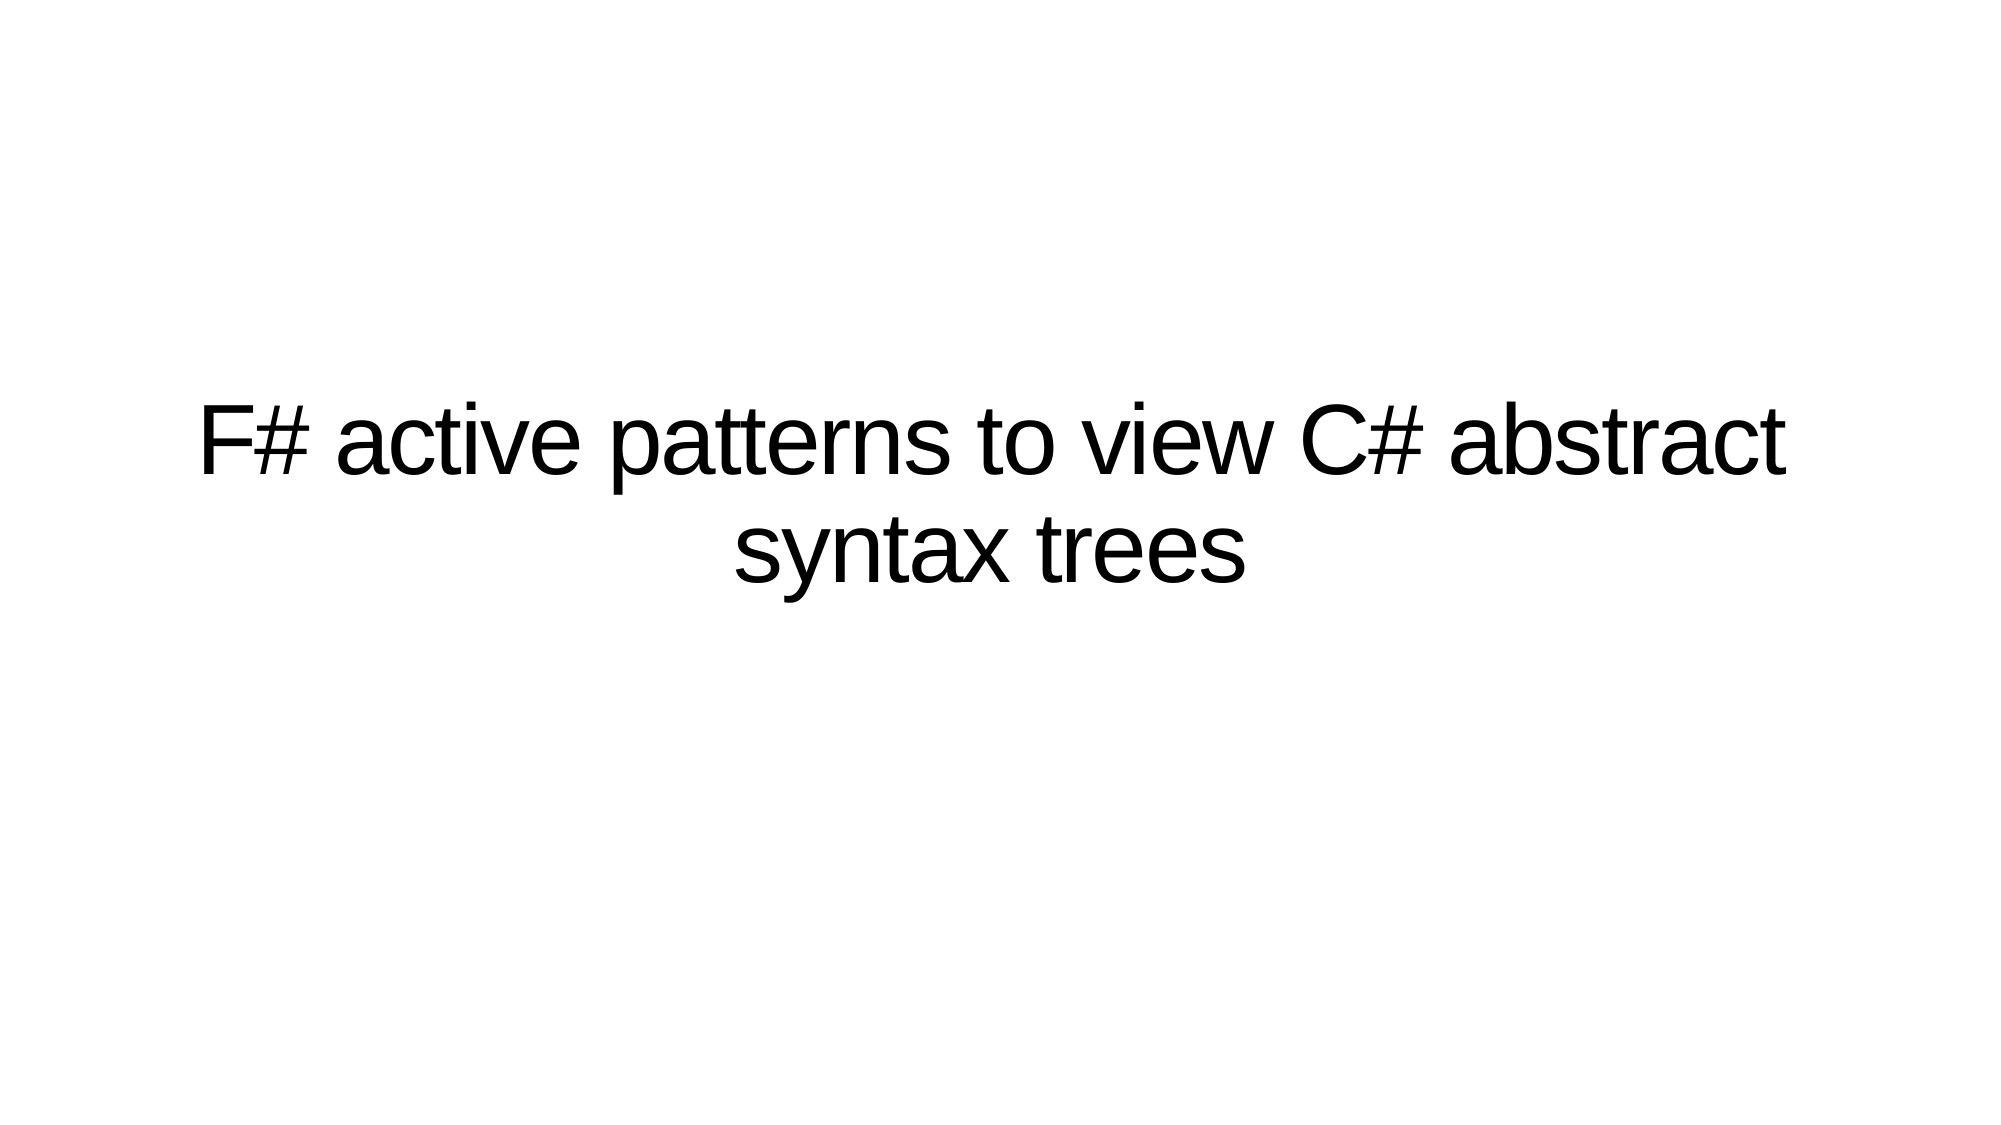

# F# active patterns to view C# abstract syntax trees